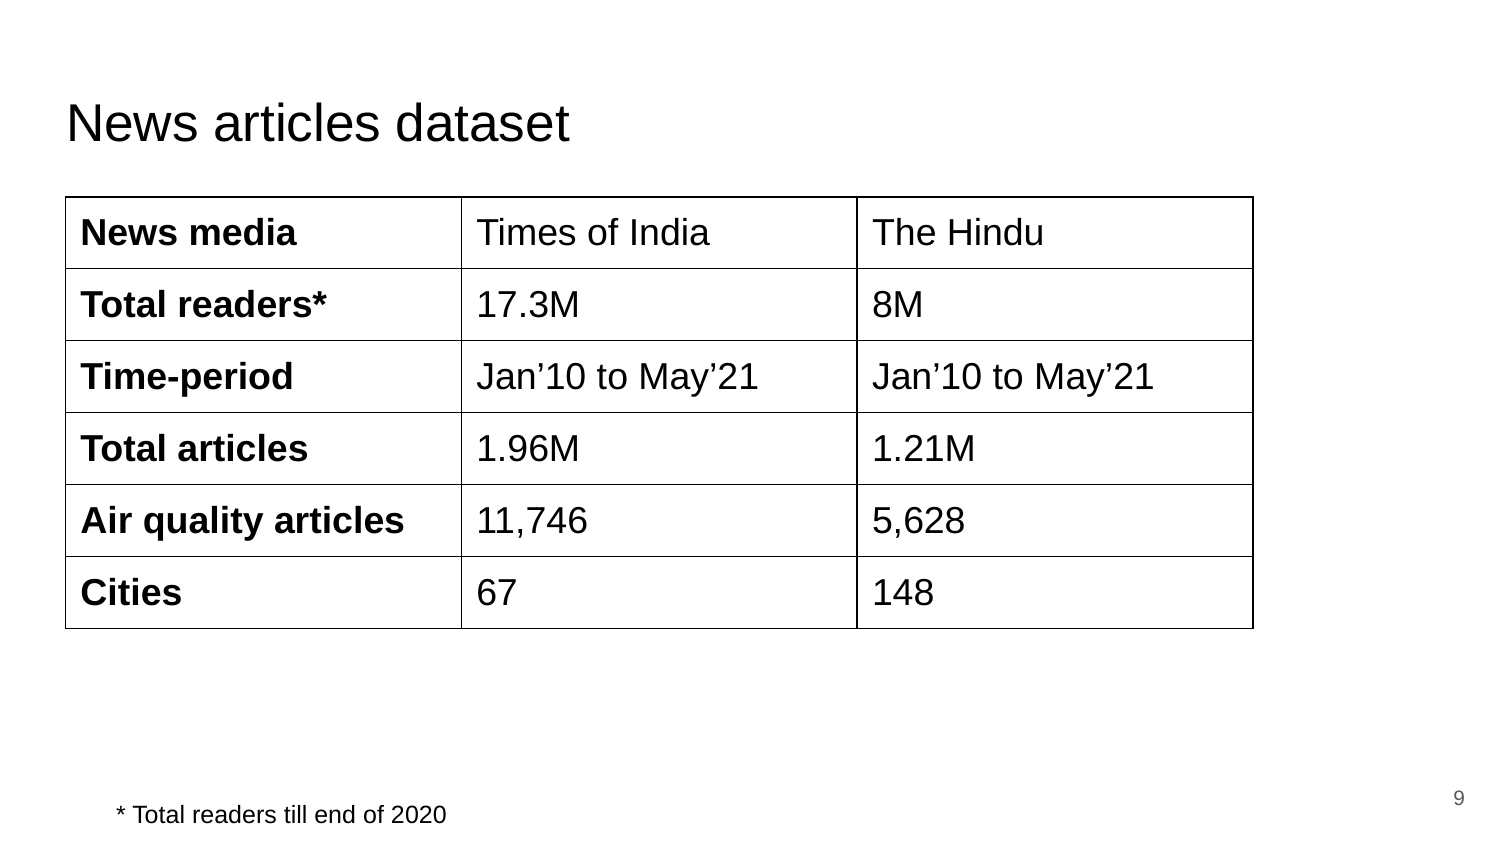

# News articles dataset

| News media | Times of India | The Hindu |
| --- | --- | --- |
| Total readers\* | 17.3M | 8M |
| Time-period | Jan’10 to May’21 | Jan’10 to May’21 |
| Total articles | 1.96M | 1.21M |
| Air quality articles | 11,746 | 5,628 |
| Cities | 67 | 148 |
9
* Total readers till end of 2020